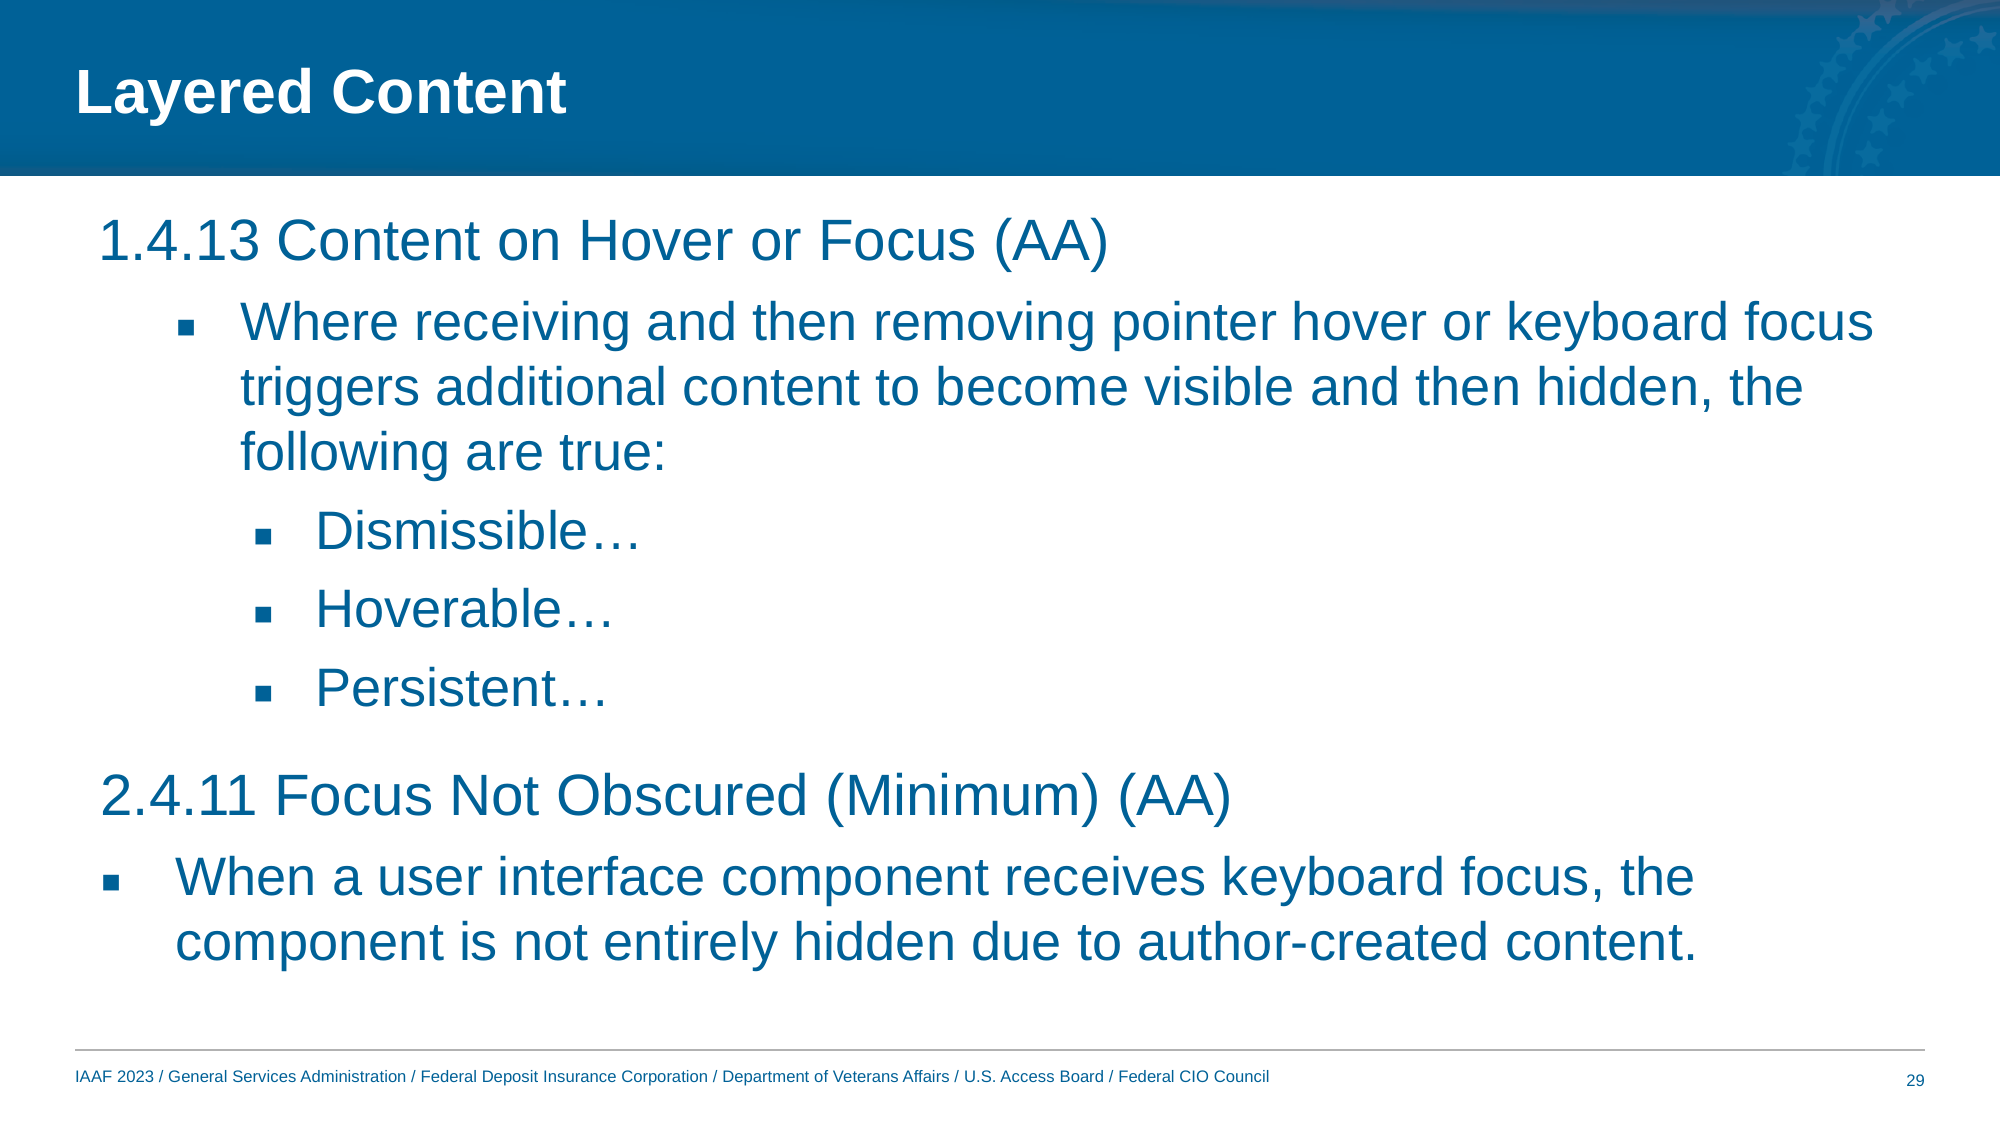

# Layered Content
1.4.13 Content on Hover or Focus (AA)
Where receiving and then removing pointer hover or keyboard focus triggers additional content to become visible and then hidden, the following are true:
Dismissible…
Hoverable…
Persistent…
2.4.11 Focus Not Obscured (Minimum) (AA)
When a user interface component receives keyboard focus, the component is not entirely hidden due to author-created content.
29